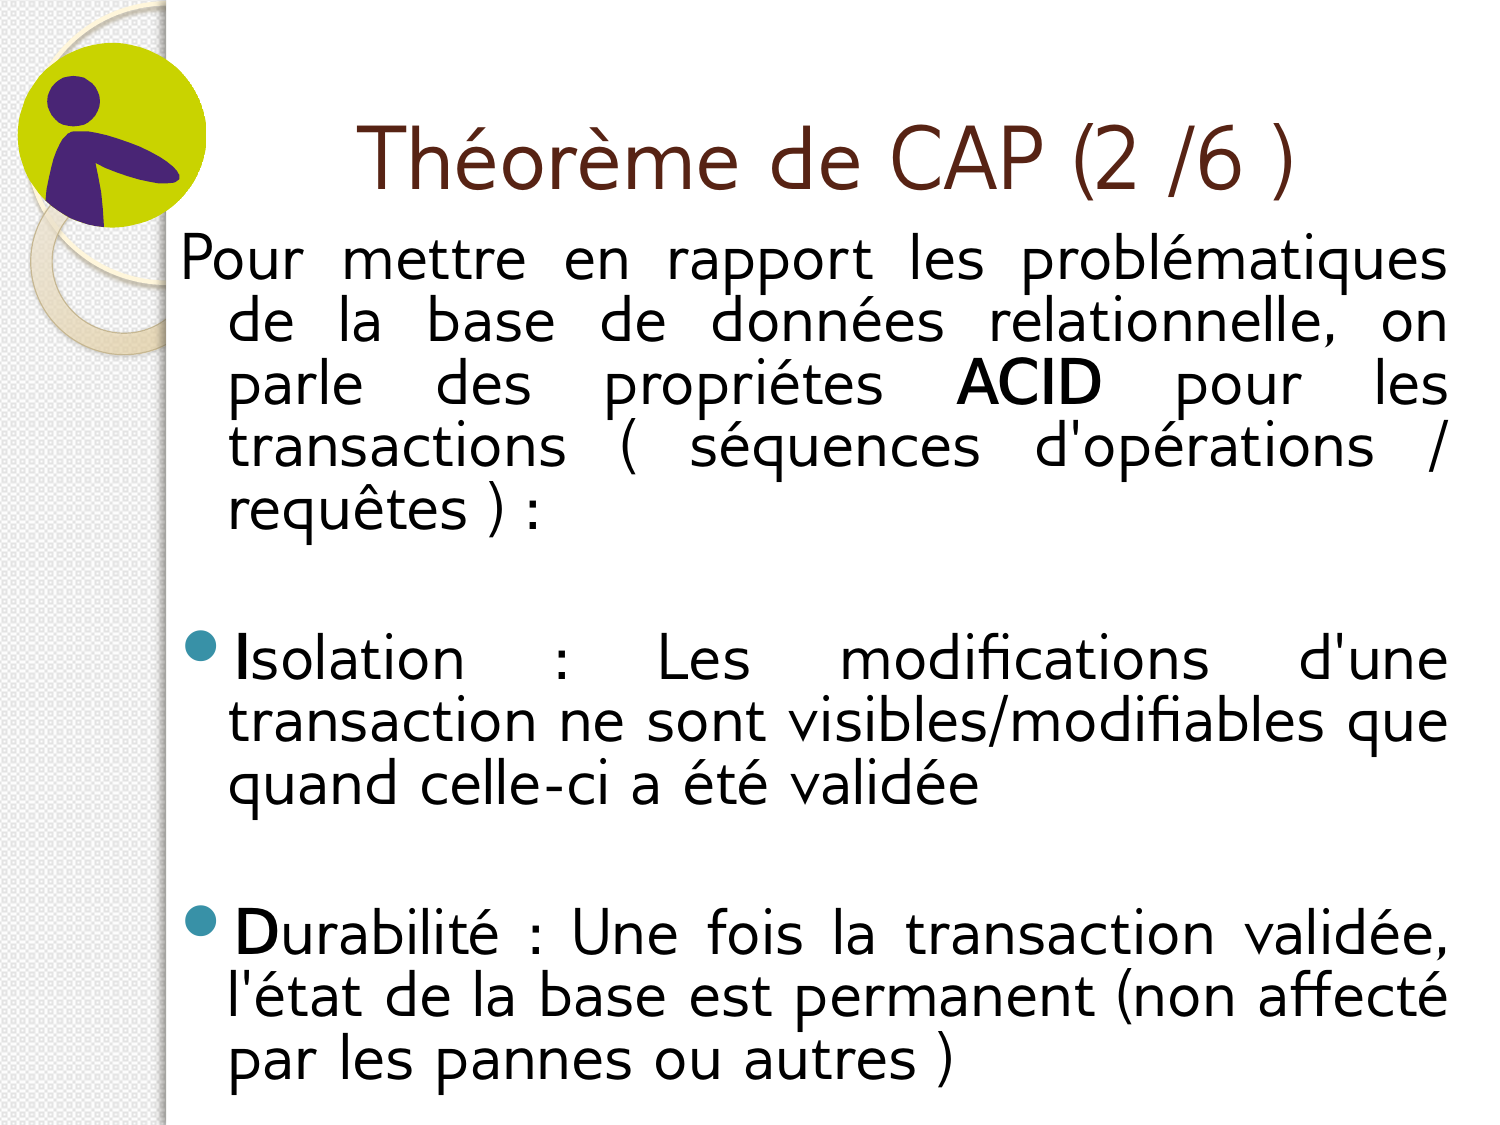

# Théorème de CAP (2 /6 )
Pour mettre en rapport les problématiques de la base de données relationnelle, on parle des propriétes ACID pour les transactions ( séquences d'opérations / requêtes ) :

Isolation : Les modifications d'une transaction ne sont visibles/modifiables que quand celle-ci a été validée

Durabilité : Une fois la transaction validée, l'état de la base est permanent (non affecté par les pannes ou autres )